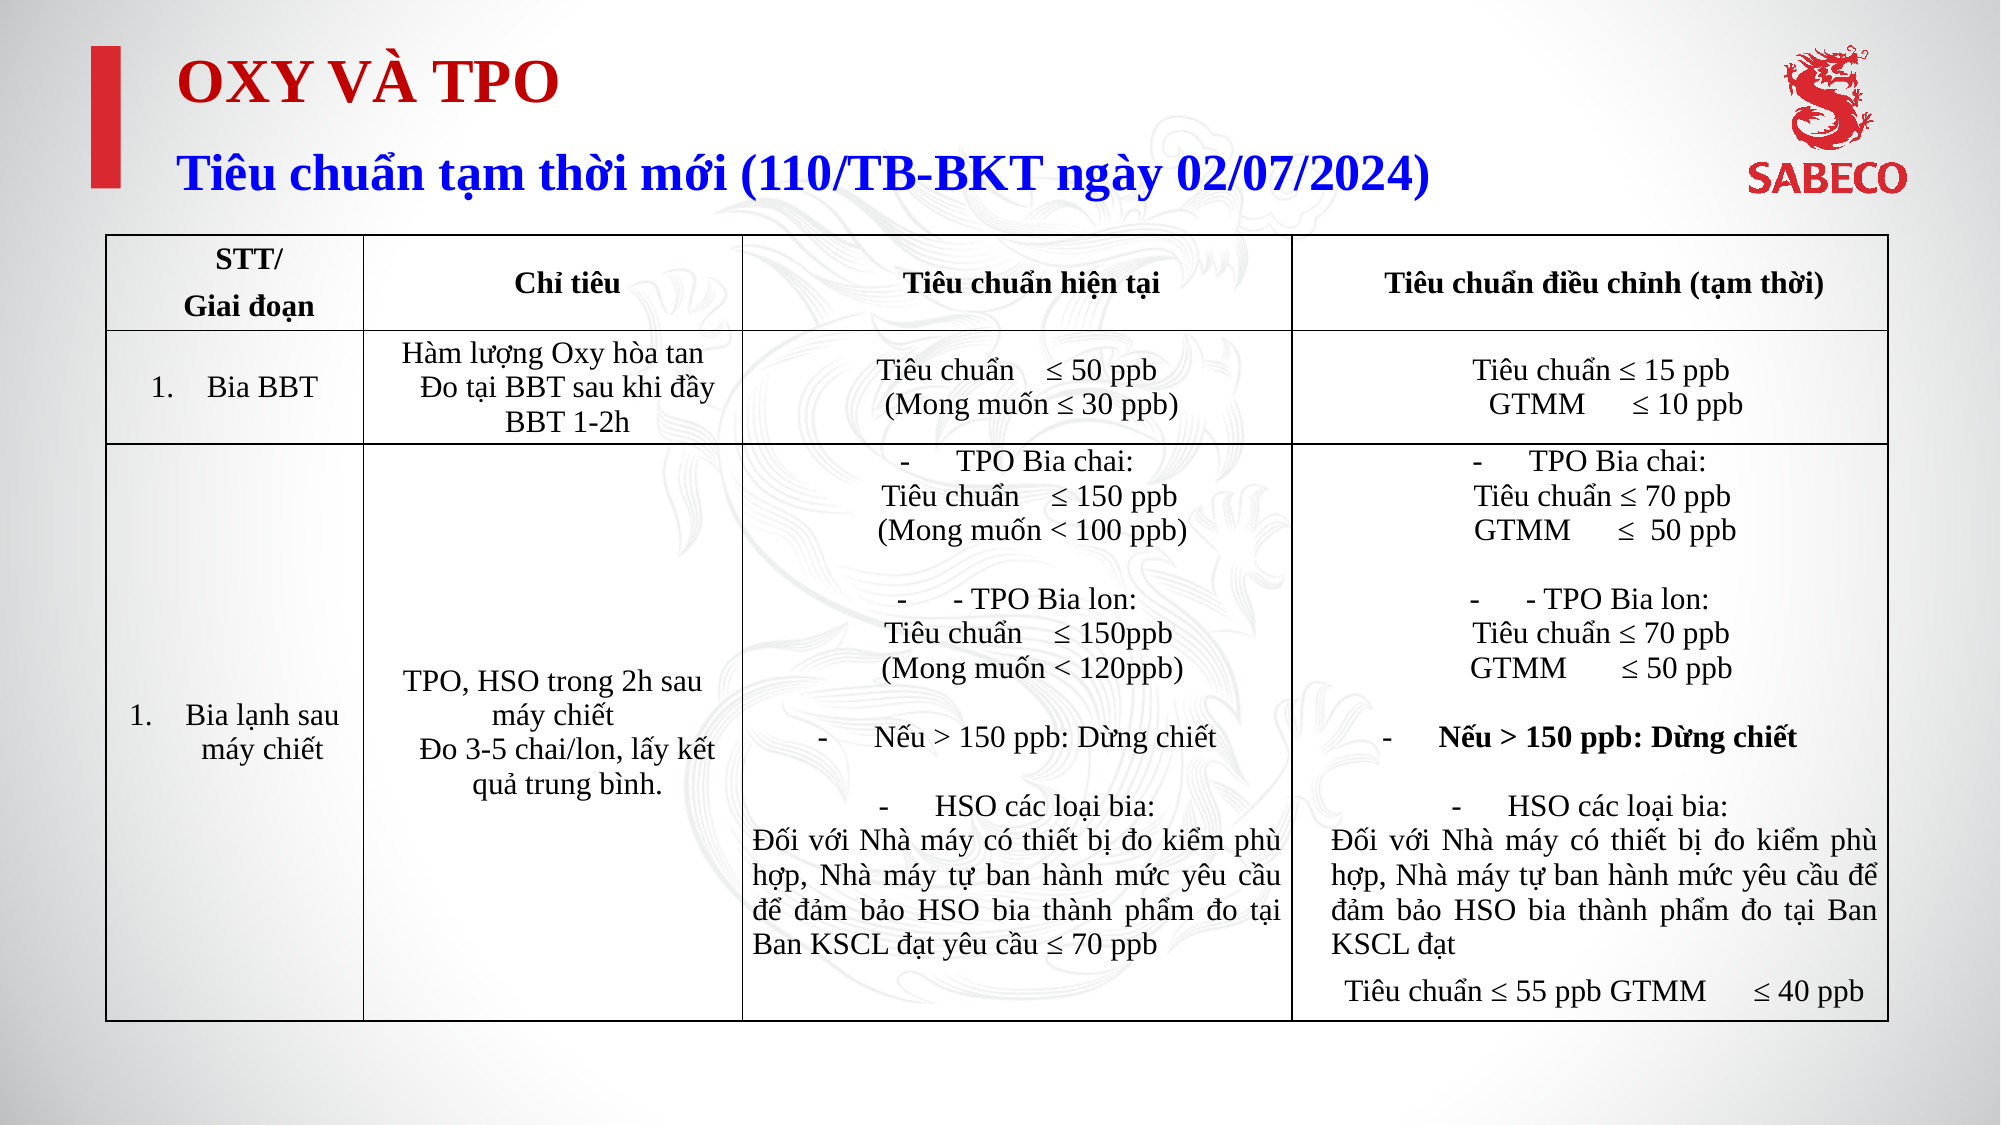

# OXY VÀ TPO
Tiêu chuẩn tạm thời mới (110/TB-BKT ngày 02/07/2024)
| STT/ Giai đoạn | Chỉ tiêu | Tiêu chuẩn hiện tại | Tiêu chuẩn điều chỉnh (tạm thời) |
| --- | --- | --- | --- |
| Bia BBT | Hàm lượng Oxy hòa tan Đo tại BBT sau khi đầy BBT 1-2h | Tiêu chuẩn ≤ 50 ppb (Mong muốn ≤ 30 ppb) | Tiêu chuẩn ≤ 15 ppb GTMM ≤ 10 ppb |
| Bia lạnh sau máy chiết | TPO, HSO trong 2h sau máy chiết Đo 3-5 chai/lon, lấy kết quả trung bình. | TPO Bia chai: Tiêu chuẩn ≤ 150 ppb (Mong muốn < 100 ppb)   - TPO Bia lon: Tiêu chuẩn ≤ 150ppb (Mong muốn < 120ppb)   Nếu > 150 ppb: Dừng chiết   HSO các loại bia: Đối với Nhà máy có thiết bị đo kiểm phù hợp, Nhà máy tự ban hành mức yêu cầu để đảm bảo HSO bia thành phẩm đo tại Ban KSCL đạt yêu cầu ≤ 70 ppb | TPO Bia chai: Tiêu chuẩn ≤ 70 ppb GTMM ≤ 50 ppb   - TPO Bia lon: Tiêu chuẩn ≤ 70 ppb GTMM ≤ 50 ppb   Nếu > 150 ppb: Dừng chiết HSO các loại bia: Đối với Nhà máy có thiết bị đo kiểm phù hợp, Nhà máy tự ban hành mức yêu cầu để đảm bảo HSO bia thành phẩm đo tại Ban KSCL đạt Tiêu chuẩn ≤ 55 ppb GTMM ≤ 40 ppb |